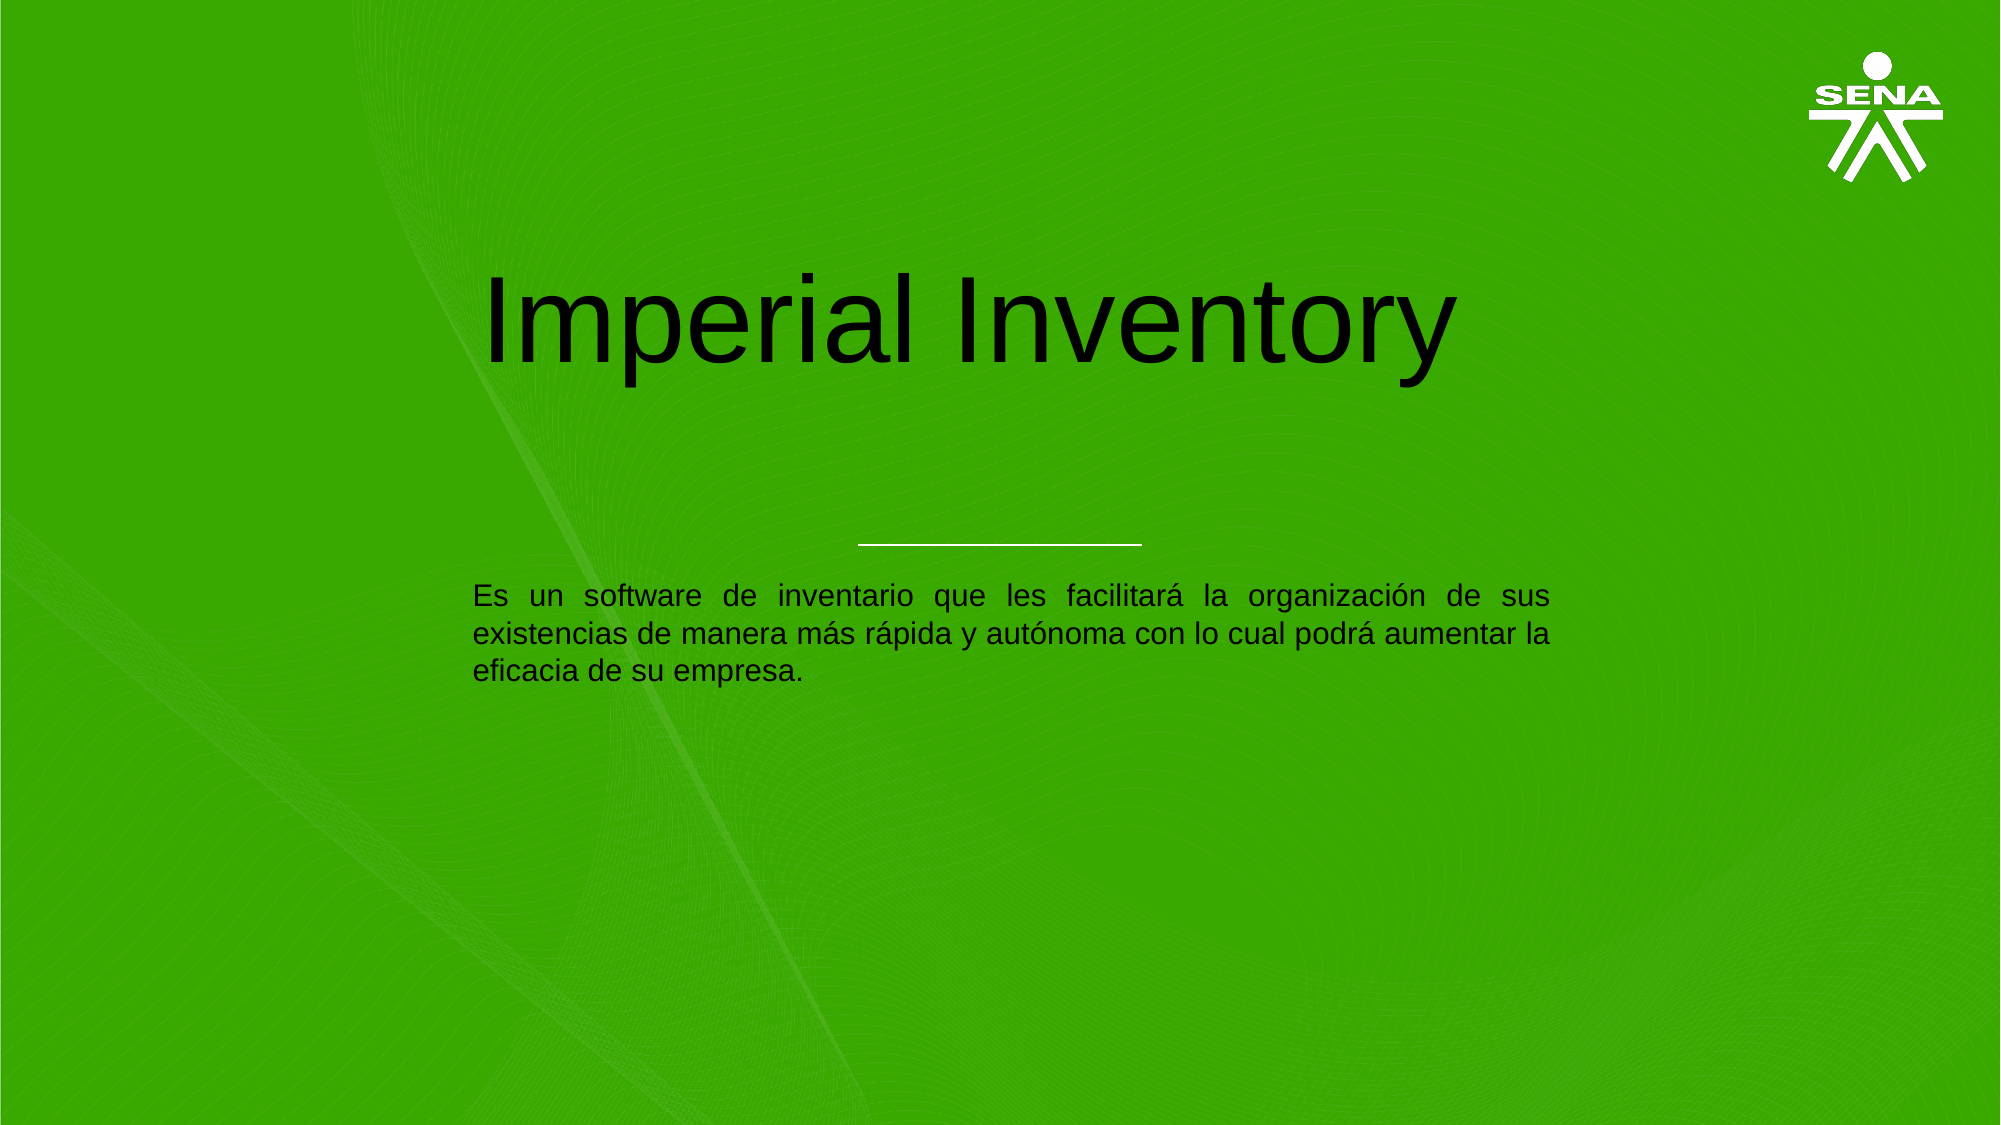

Imperial Inventory
Es un software de inventario que les facilitará la organización de sus existencias de manera más rápida y autónoma con lo cual podrá aumentar la eficacia de su empresa.